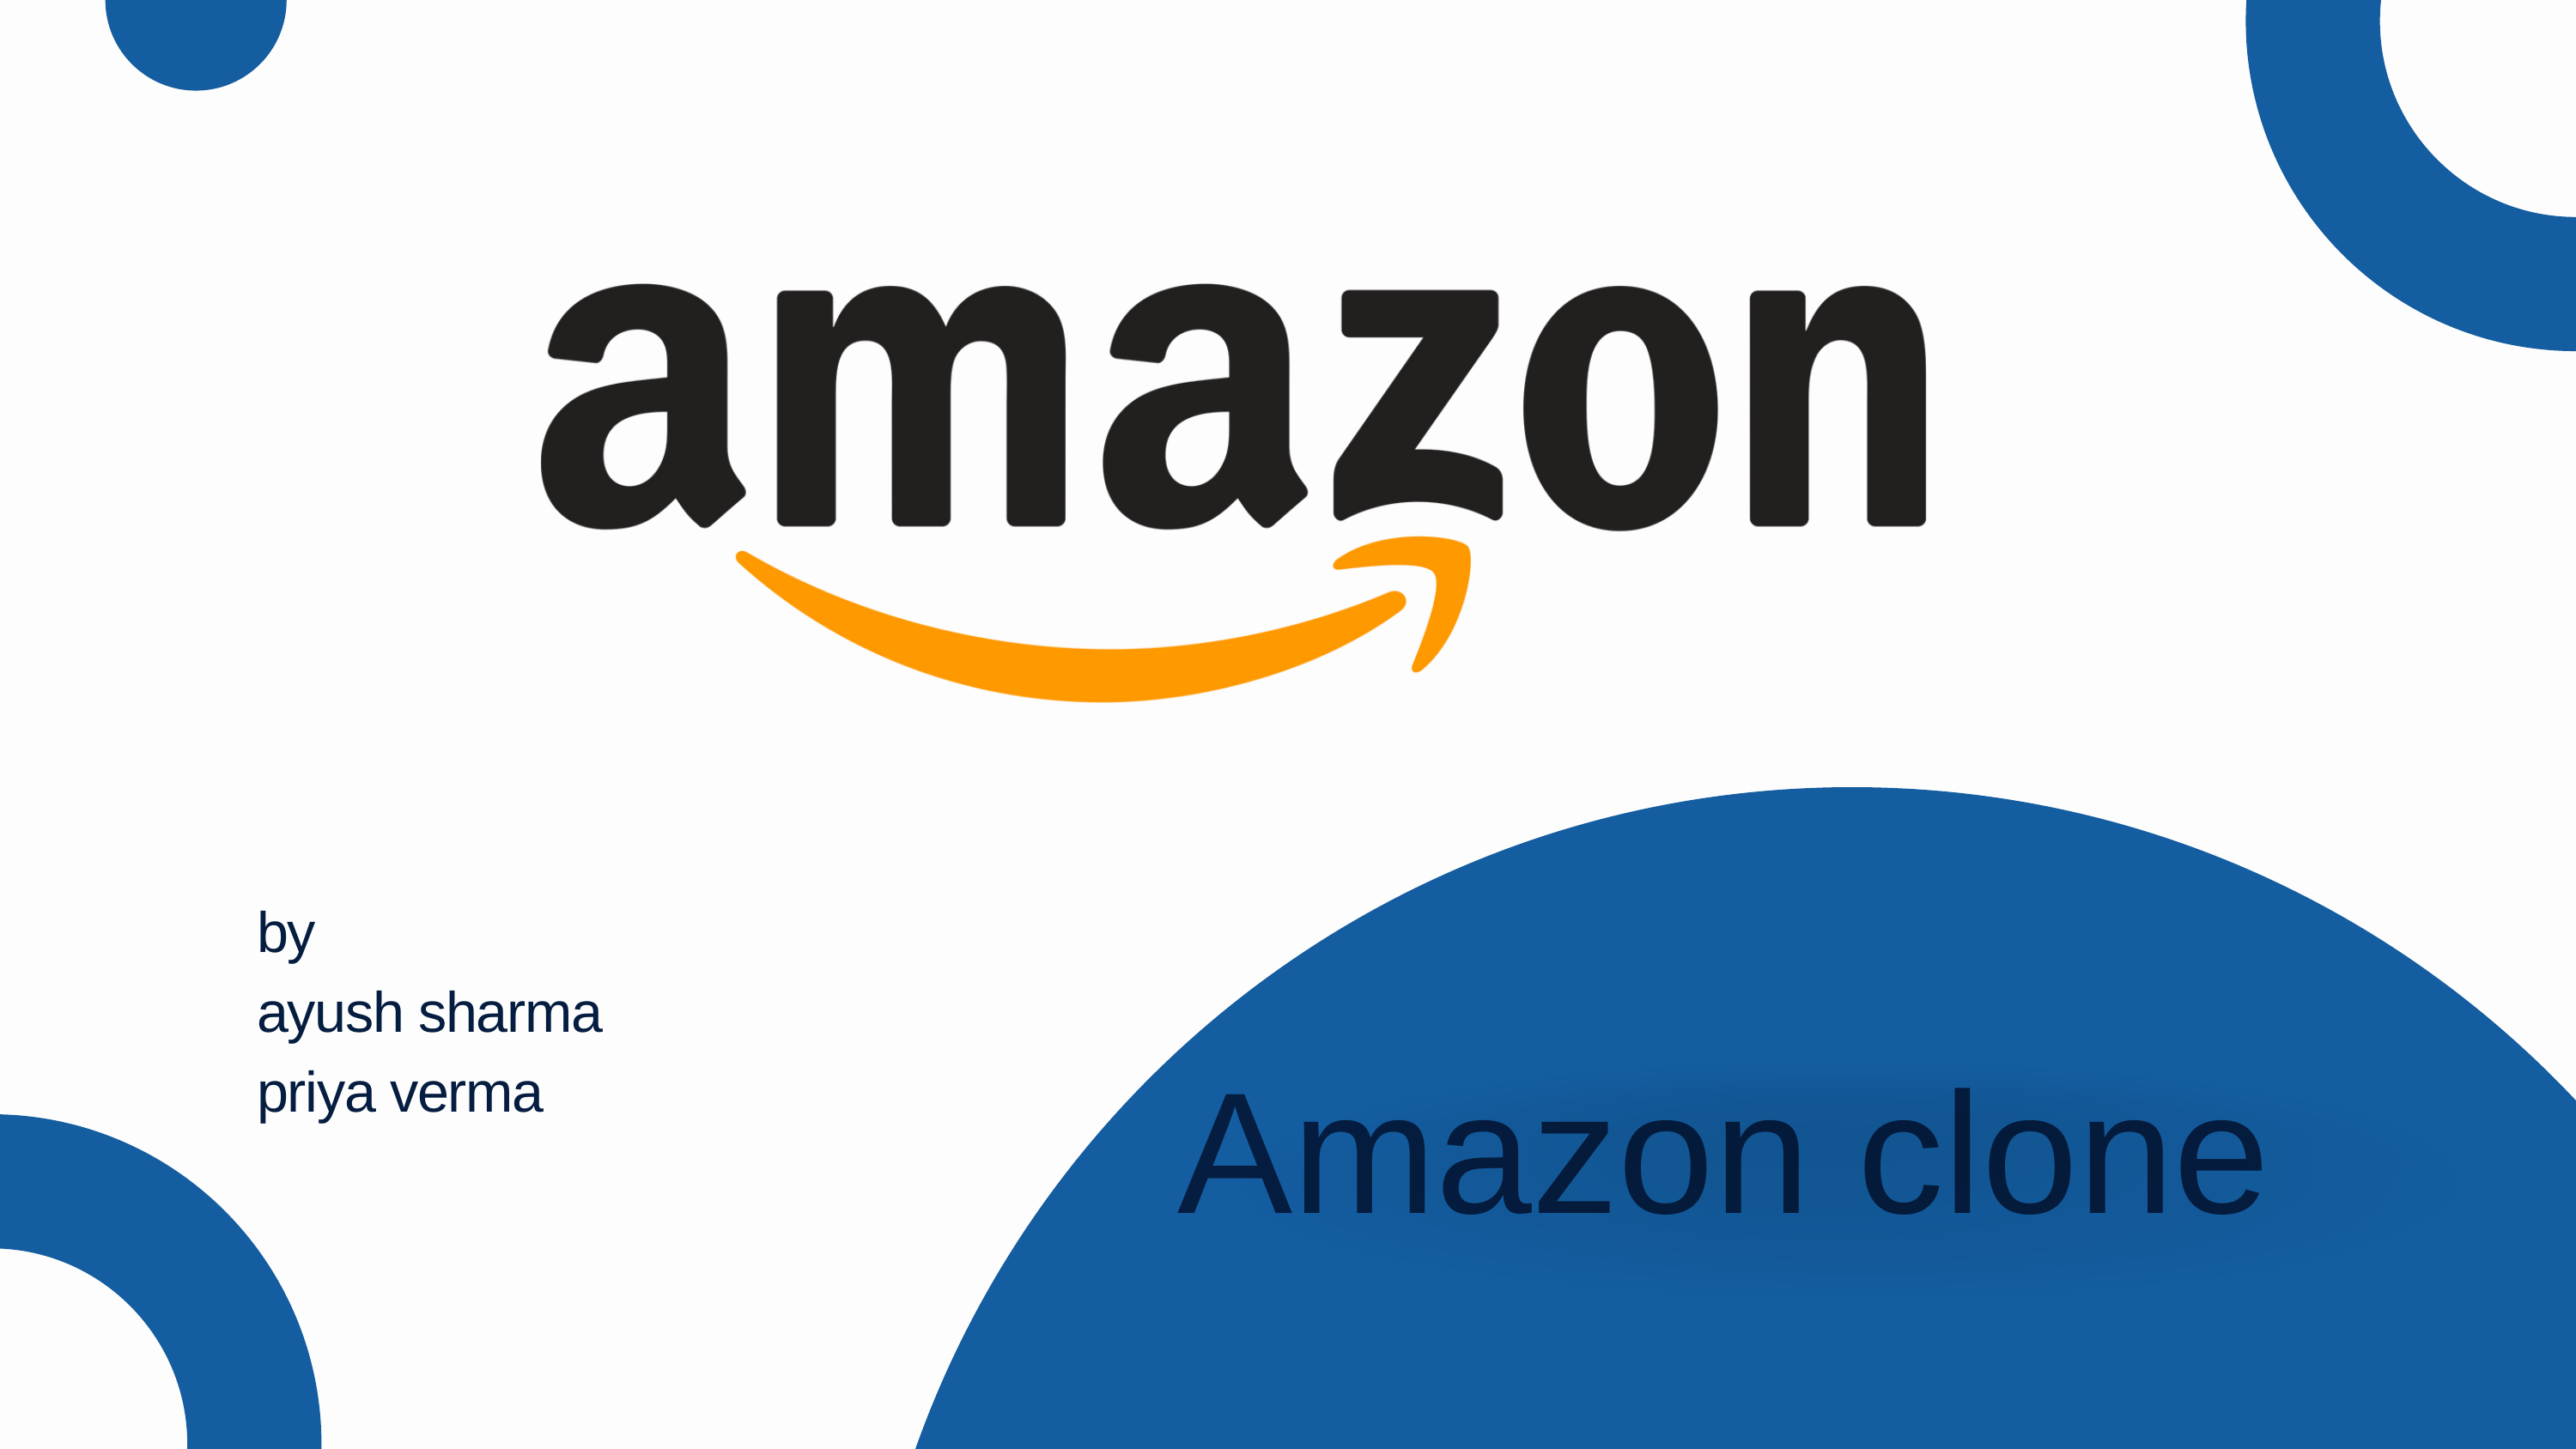

by
ayush sharma
priya verma
Amazon clone